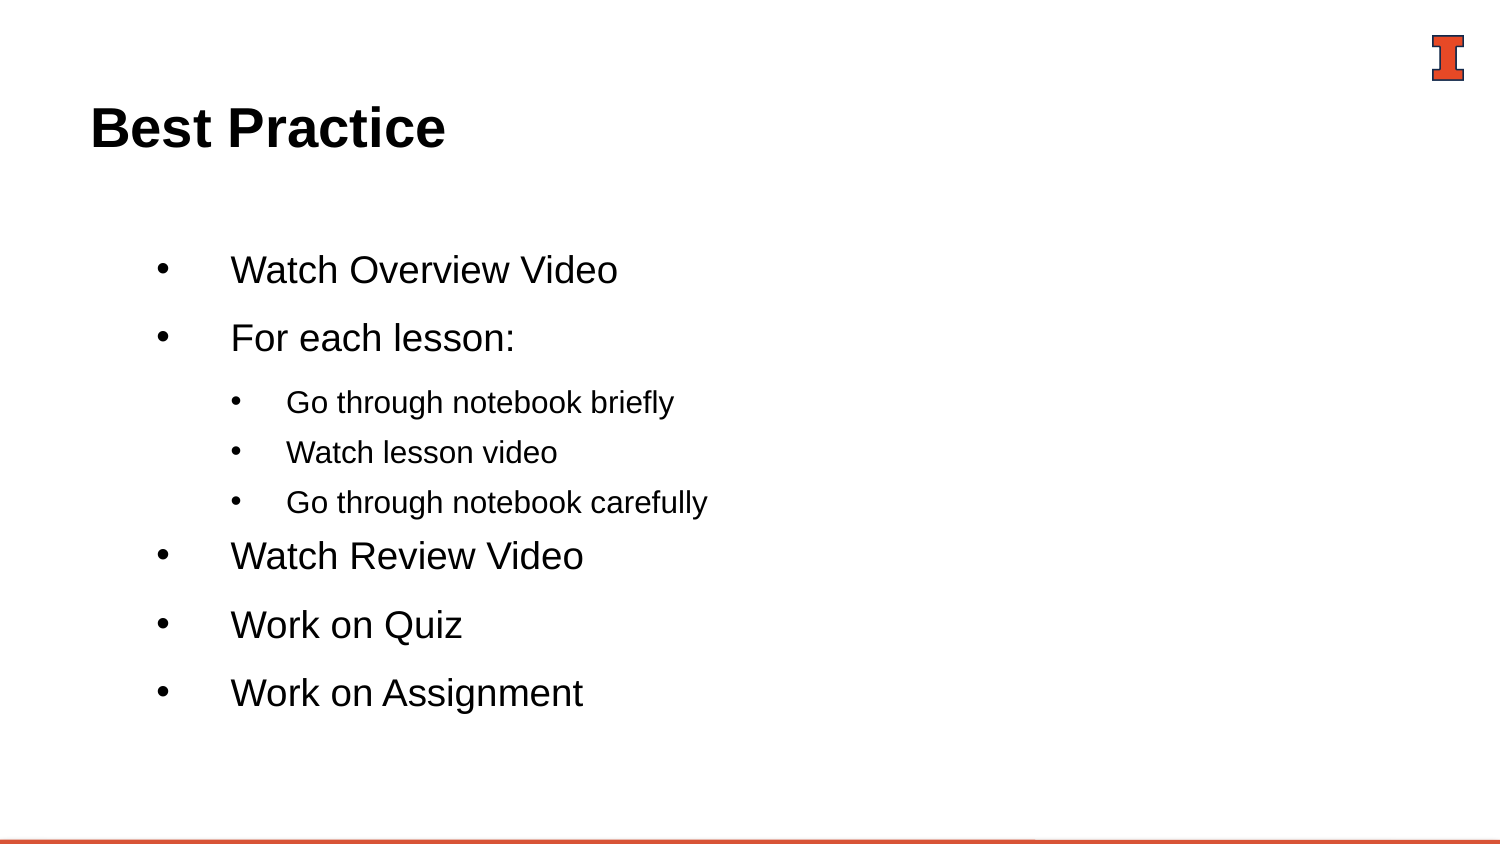

# Best Practice
Watch Overview Video
For each lesson:
Go through notebook briefly
Watch lesson video
Go through notebook carefully
Watch Review Video
Work on Quiz
Work on Assignment